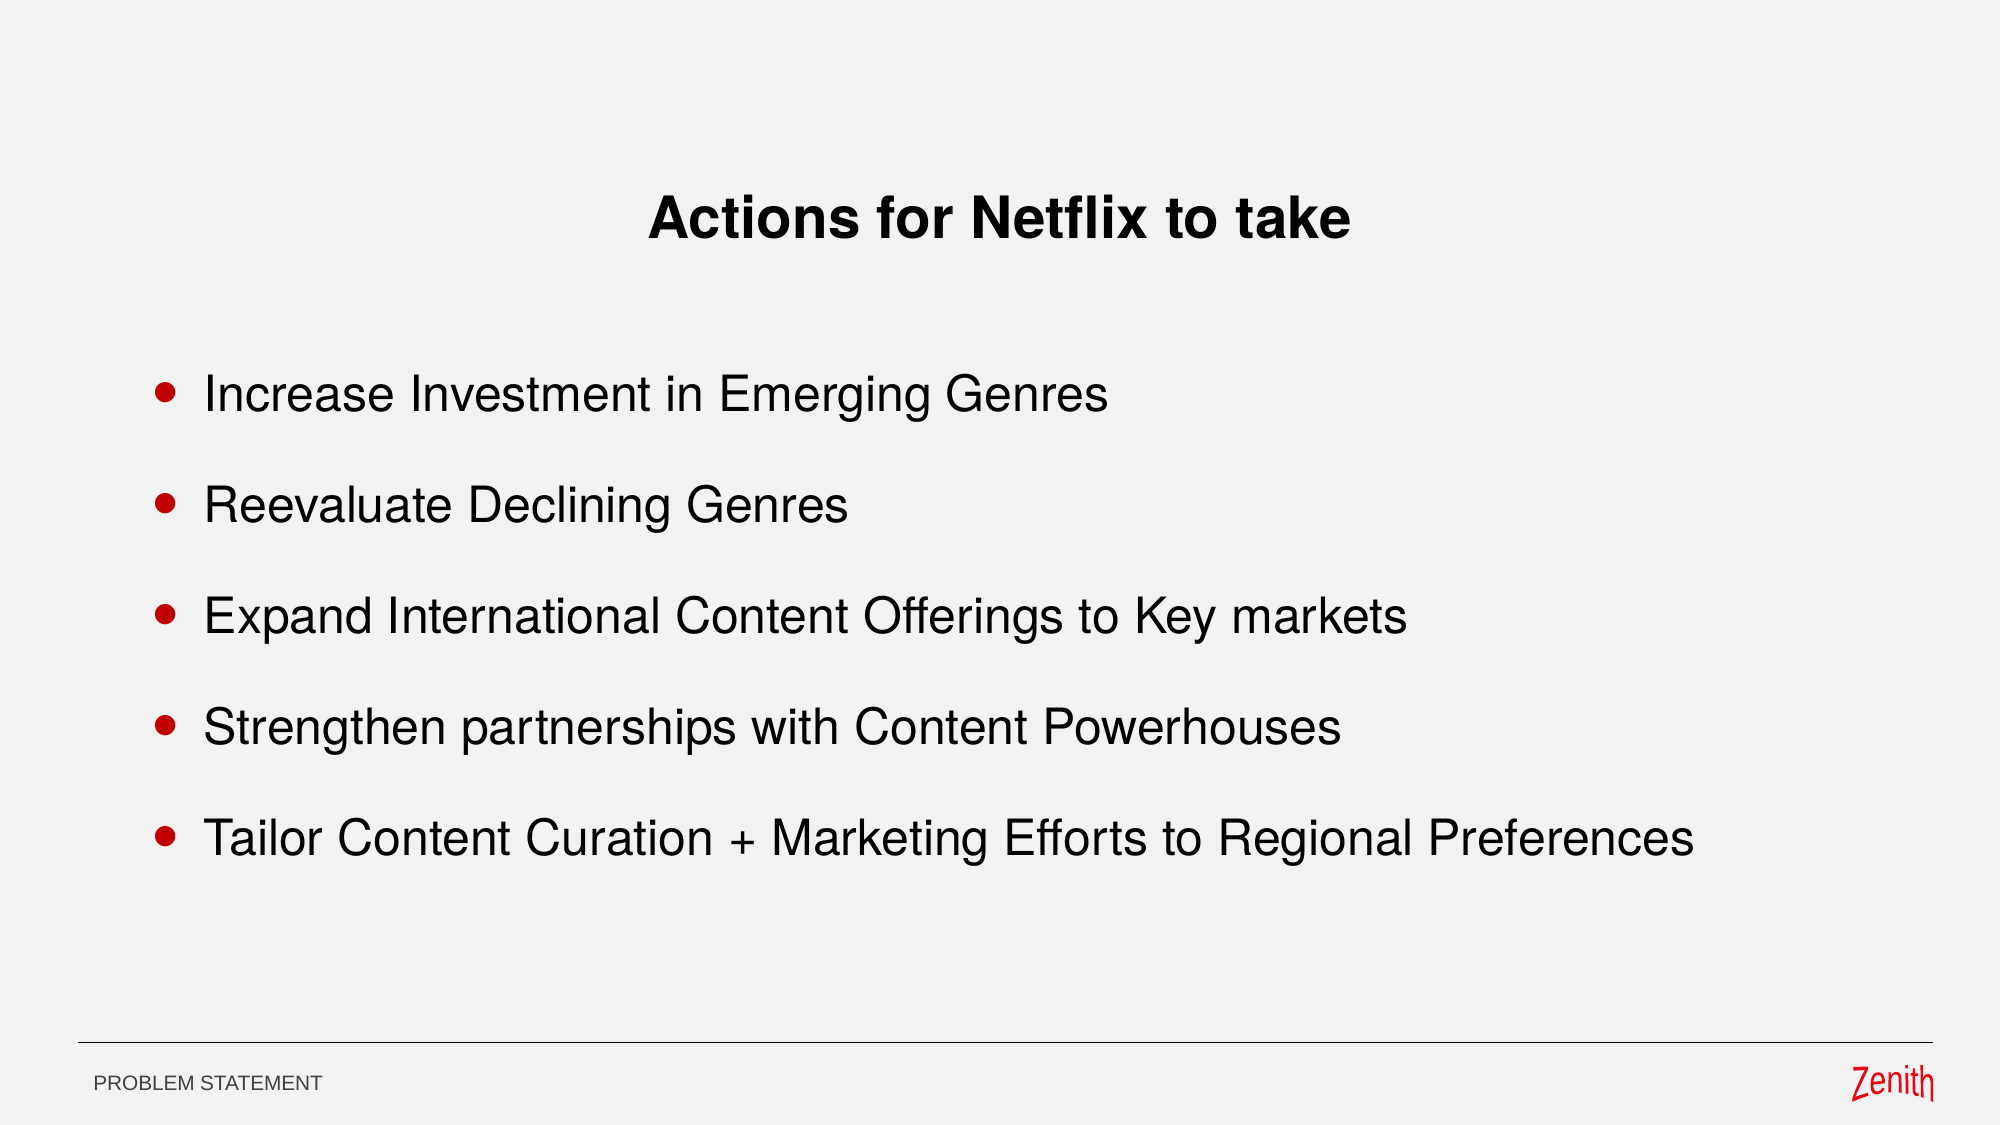

# Actions for Netflix to take
 Increase Investment in Emerging Genres
 Reevaluate Declining Genres
 Expand International Content Offerings to Key markets
 Strengthen partnerships with Content Powerhouses
 Tailor Content Curation + Marketing Efforts to Regional Preferences
PROBLEM STATEMENT